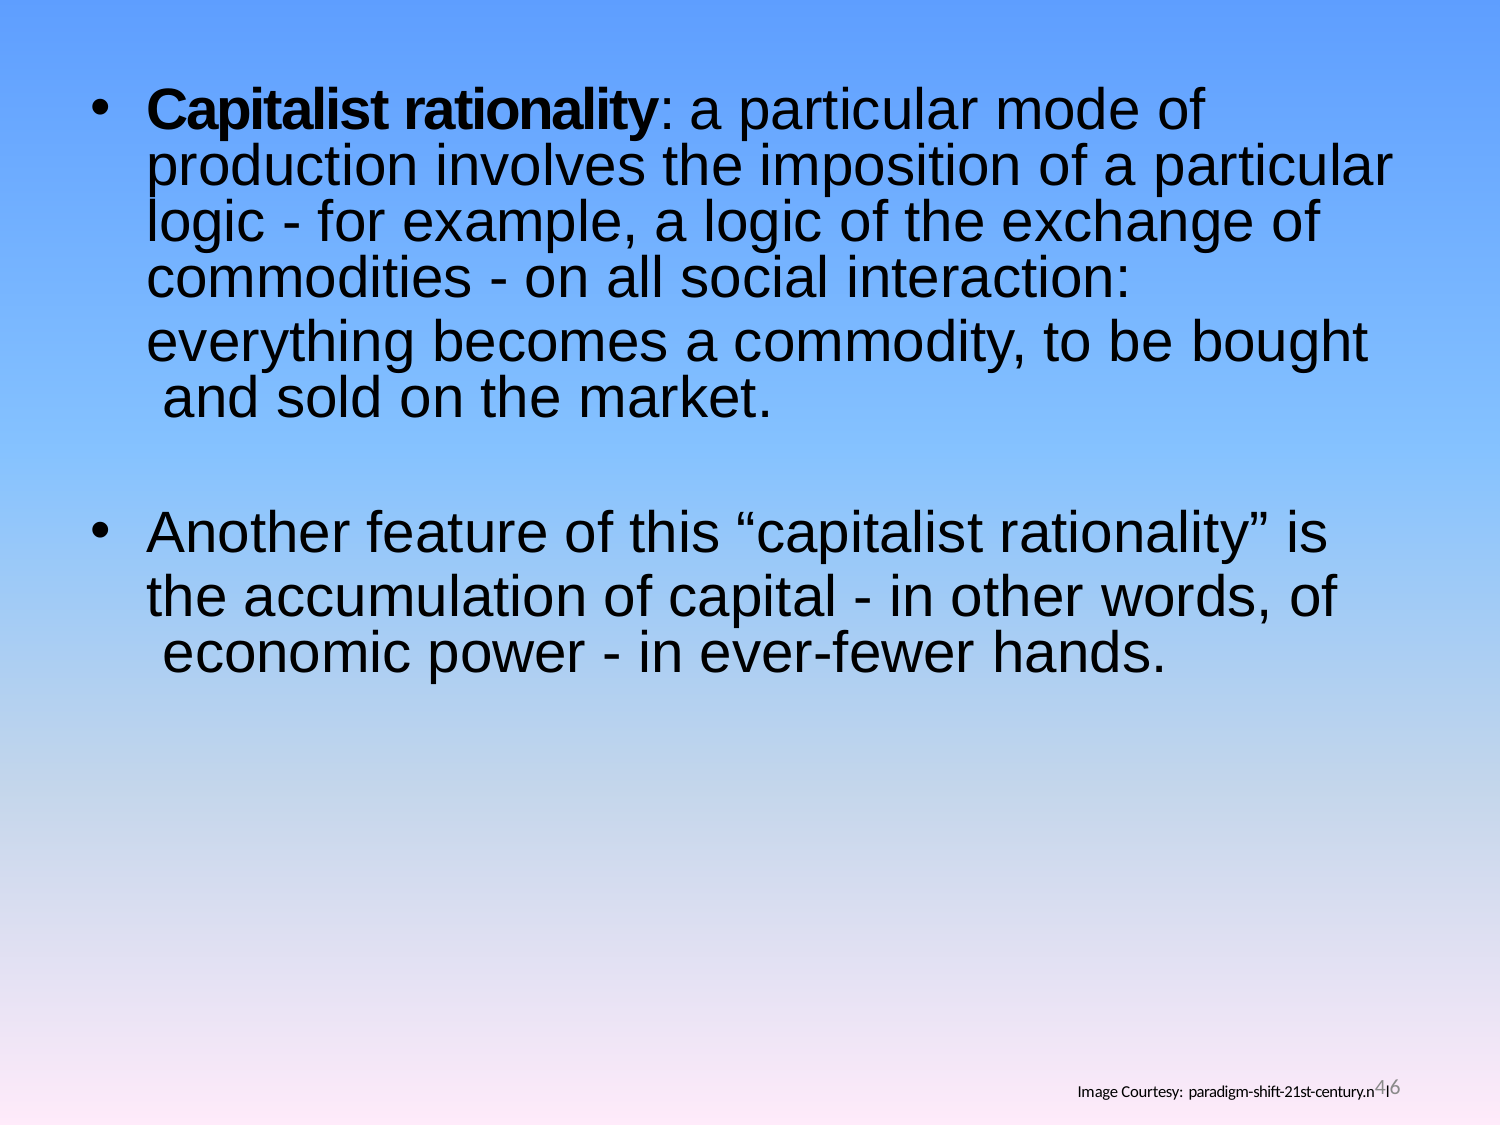

Capitalist rationality: a particular mode of
production involves the imposition of a particular
logic - for example, a logic of the exchange of
commodities - on all social interaction:
everything becomes a commodity, to be bought  and sold on the market.

Another feature of this “capitalist rationality” is
the accumulation of capital - in other words, of  economic power - in ever-fewer hands.
Image Courtesy: paradigm-shift-21st-century.n4l6